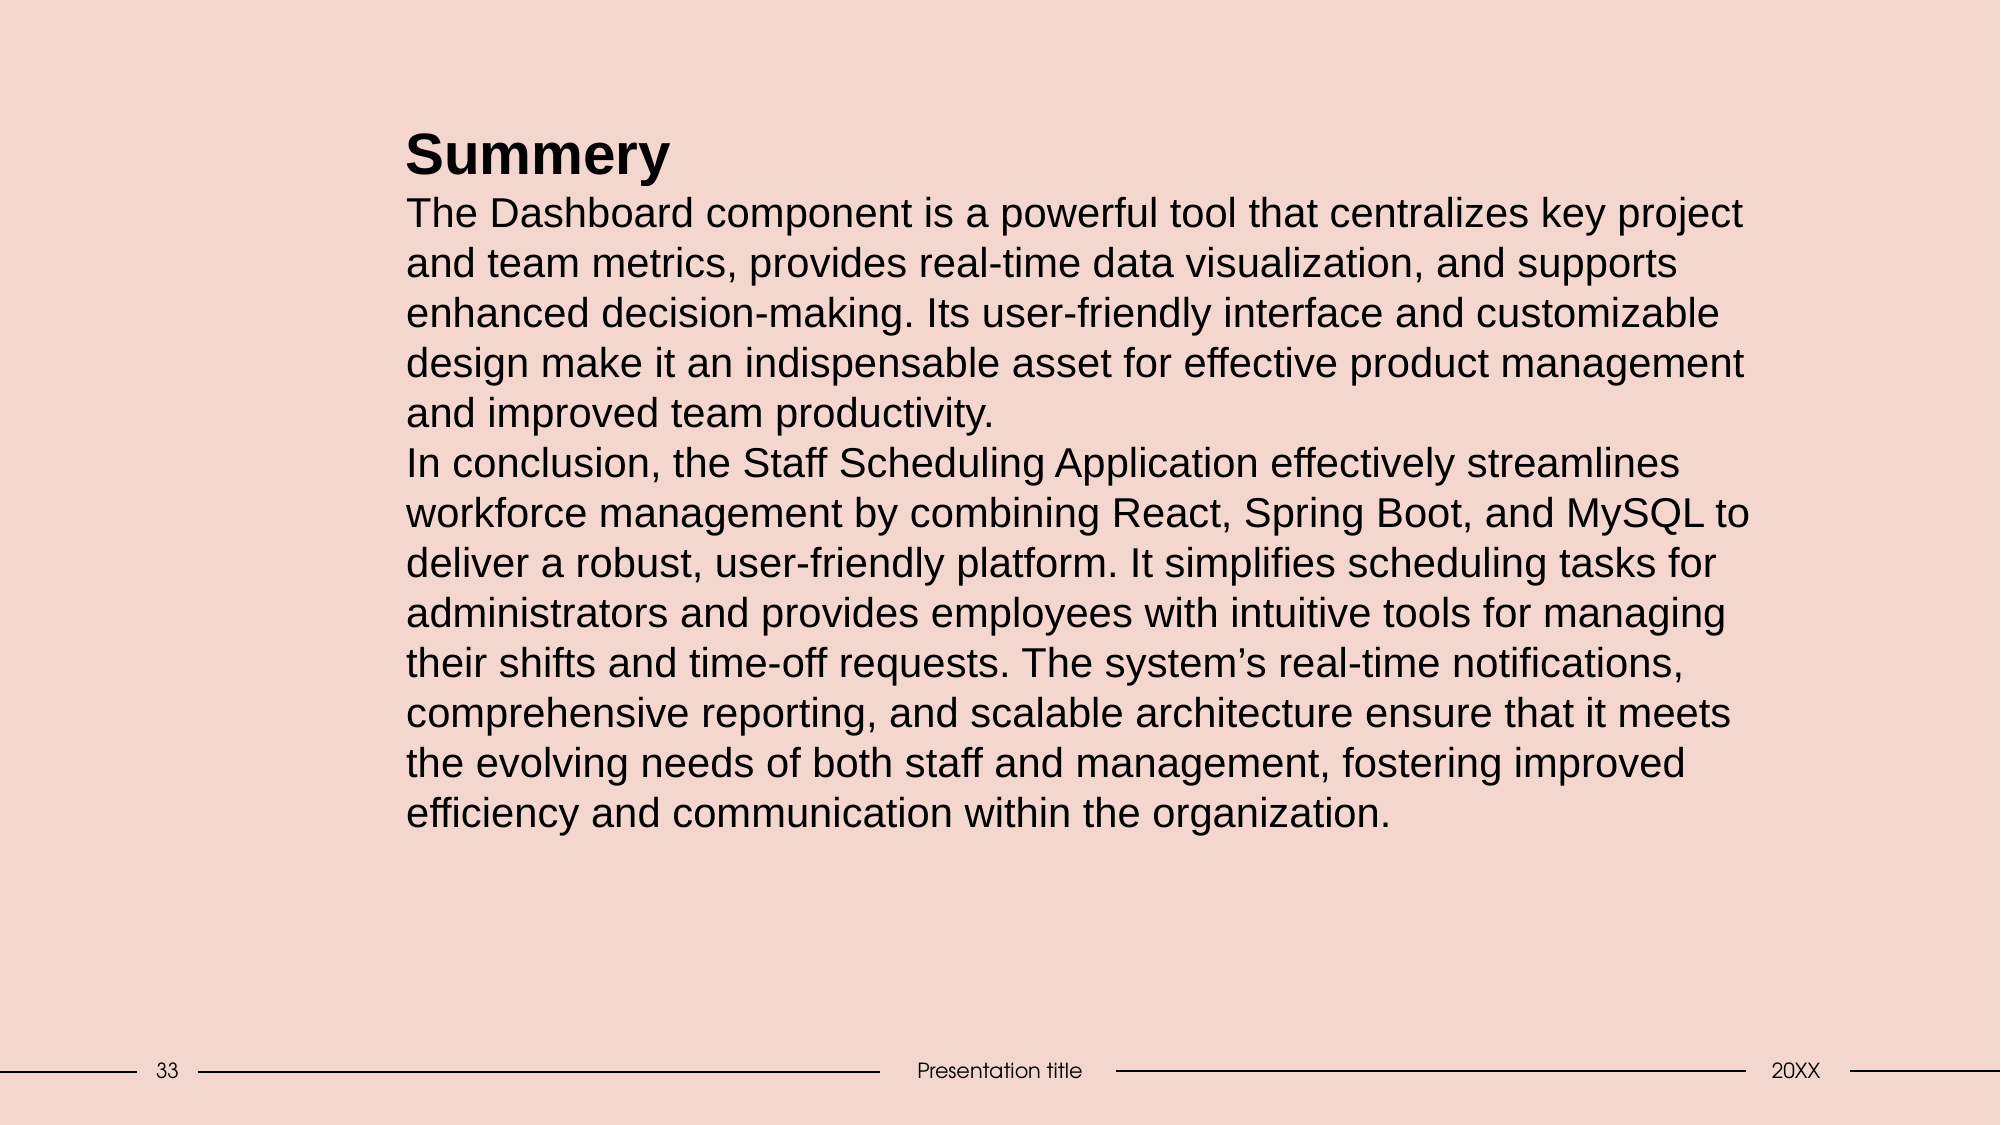

Summery
The Dashboard component is a powerful tool that centralizes key project and team metrics, provides real-time data visualization, and supports enhanced decision-making. Its user-friendly interface and customizable design make it an indispensable asset for effective product management and improved team productivity.
In conclusion, the Staff Scheduling Application effectively streamlines workforce management by combining React, Spring Boot, and MySQL to deliver a robust, user-friendly platform. It simplifies scheduling tasks for administrators and provides employees with intuitive tools for managing their shifts and time-off requests. The system’s real-time notifications, comprehensive reporting, and scalable architecture ensure that it meets the evolving needs of both staff and management, fostering improved efficiency and communication within the organization.

33
Presentation title
20XX